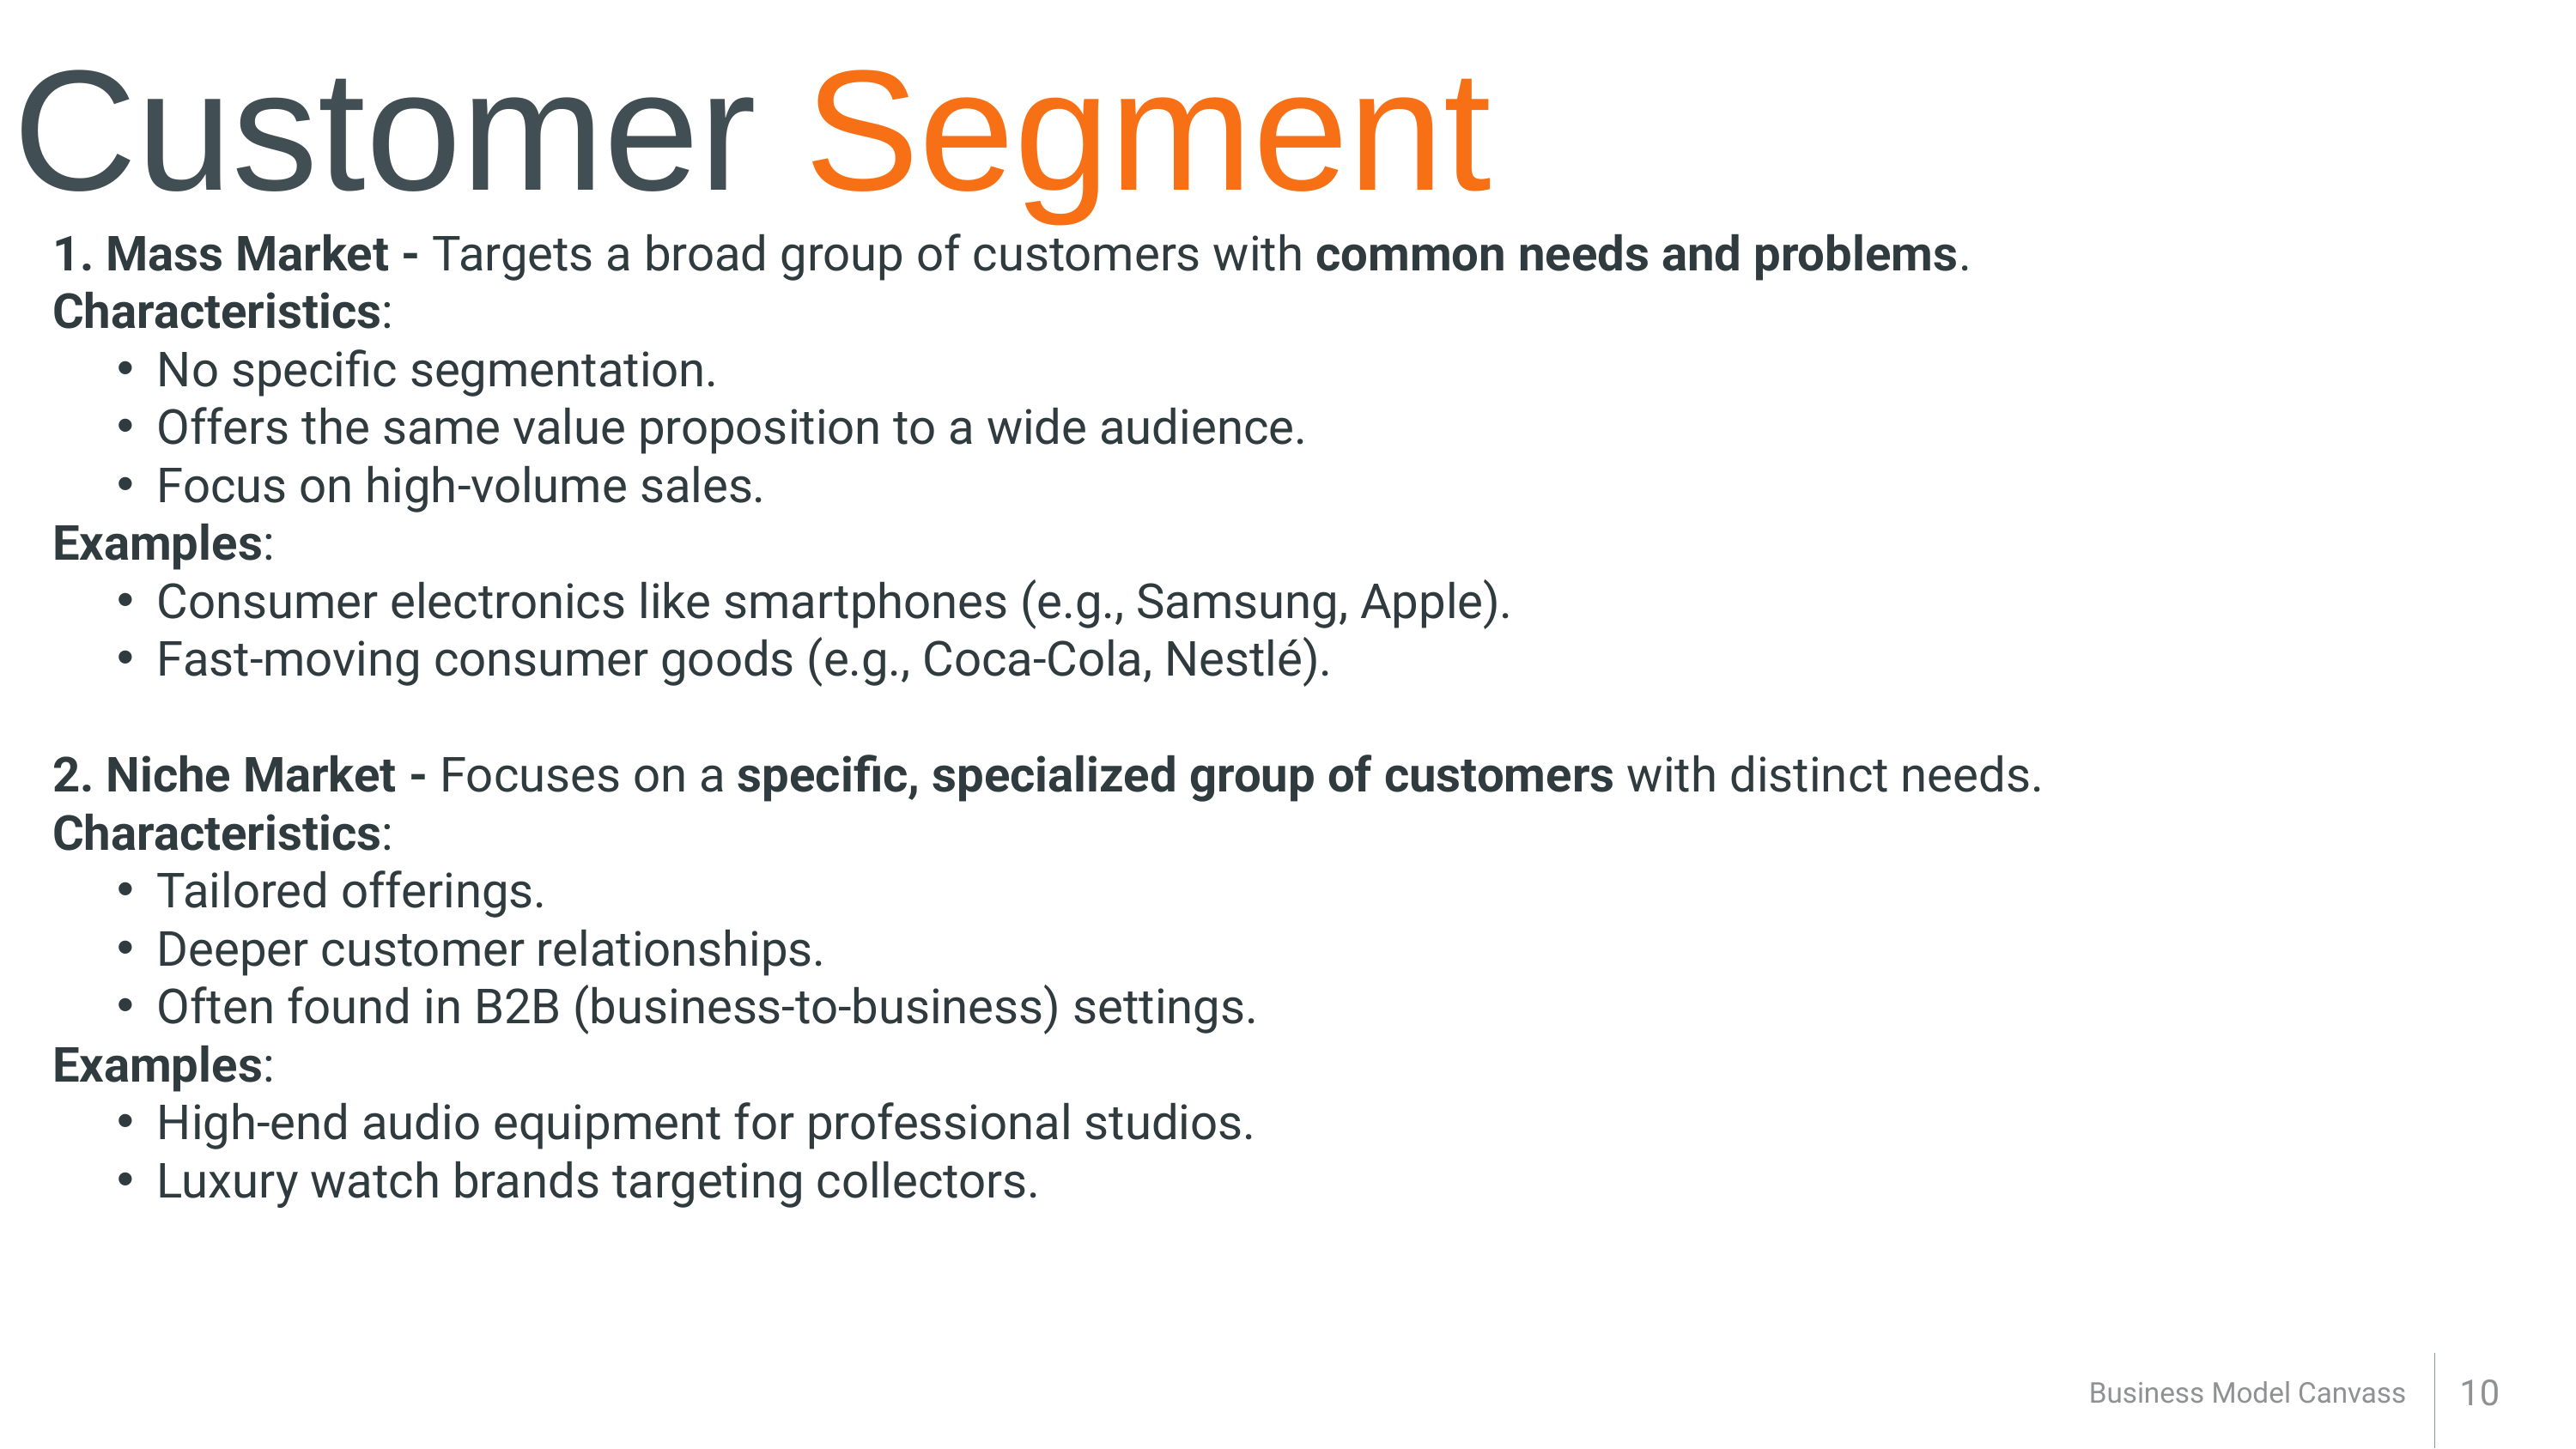

# Customer Segment
1. Mass Market - Targets a broad group of customers with common needs and problems.
Characteristics:
No specific segmentation.
Offers the same value proposition to a wide audience.
Focus on high-volume sales.
Examples:
Consumer electronics like smartphones (e.g., Samsung, Apple).
Fast-moving consumer goods (e.g., Coca-Cola, Nestlé).

2. Niche Market - Focuses on a specific, specialized group of customers with distinct needs.
Characteristics:
Tailored offerings.
Deeper customer relationships.
Often found in B2B (business-to-business) settings.
Examples:
High-end audio equipment for professional studios.
Luxury watch brands targeting collectors.

10
Business Model Canvass